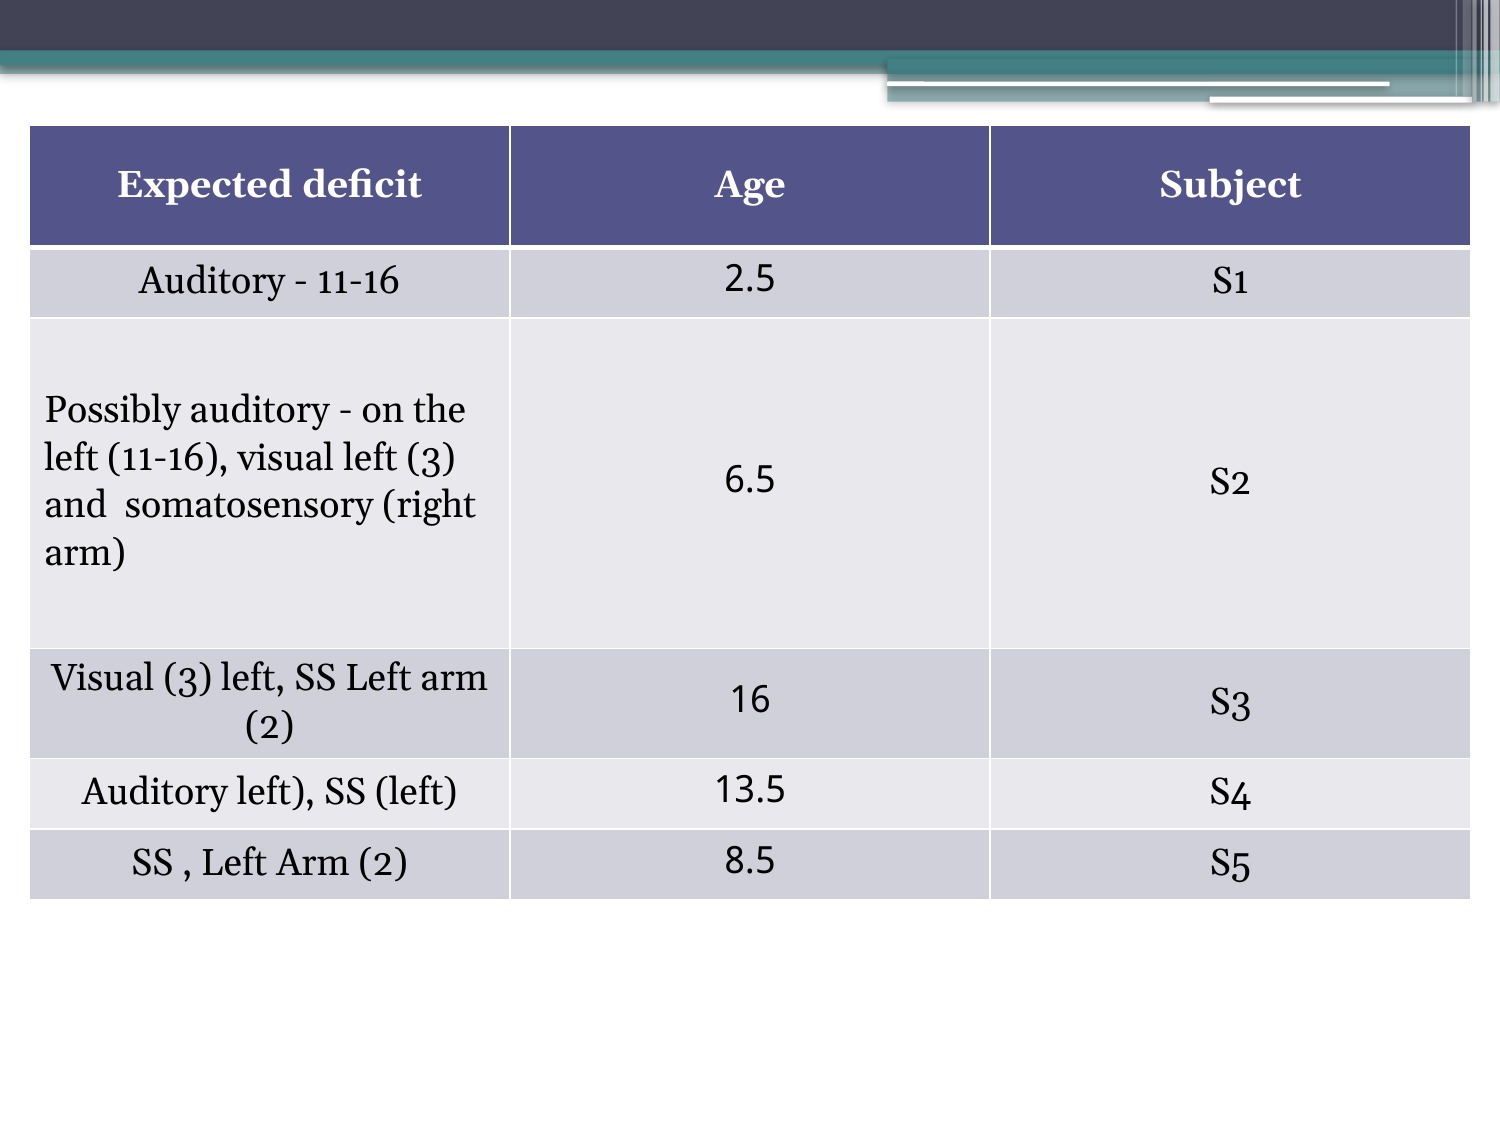

| Expected deficit | Age | Subject |
| --- | --- | --- |
| Auditory - 11-16 | 2.5 | S1 |
| Possibly auditory - on the left (11-16), visual left (3) and somatosensory (right arm) | 6.5 | S2 |
| Visual (3) left, SS Left arm (2) | 16 | S3 |
| Auditory left), SS (left) | 13.5 | S4 |
| SS , Left Arm (2) | 8.5 | S5 |